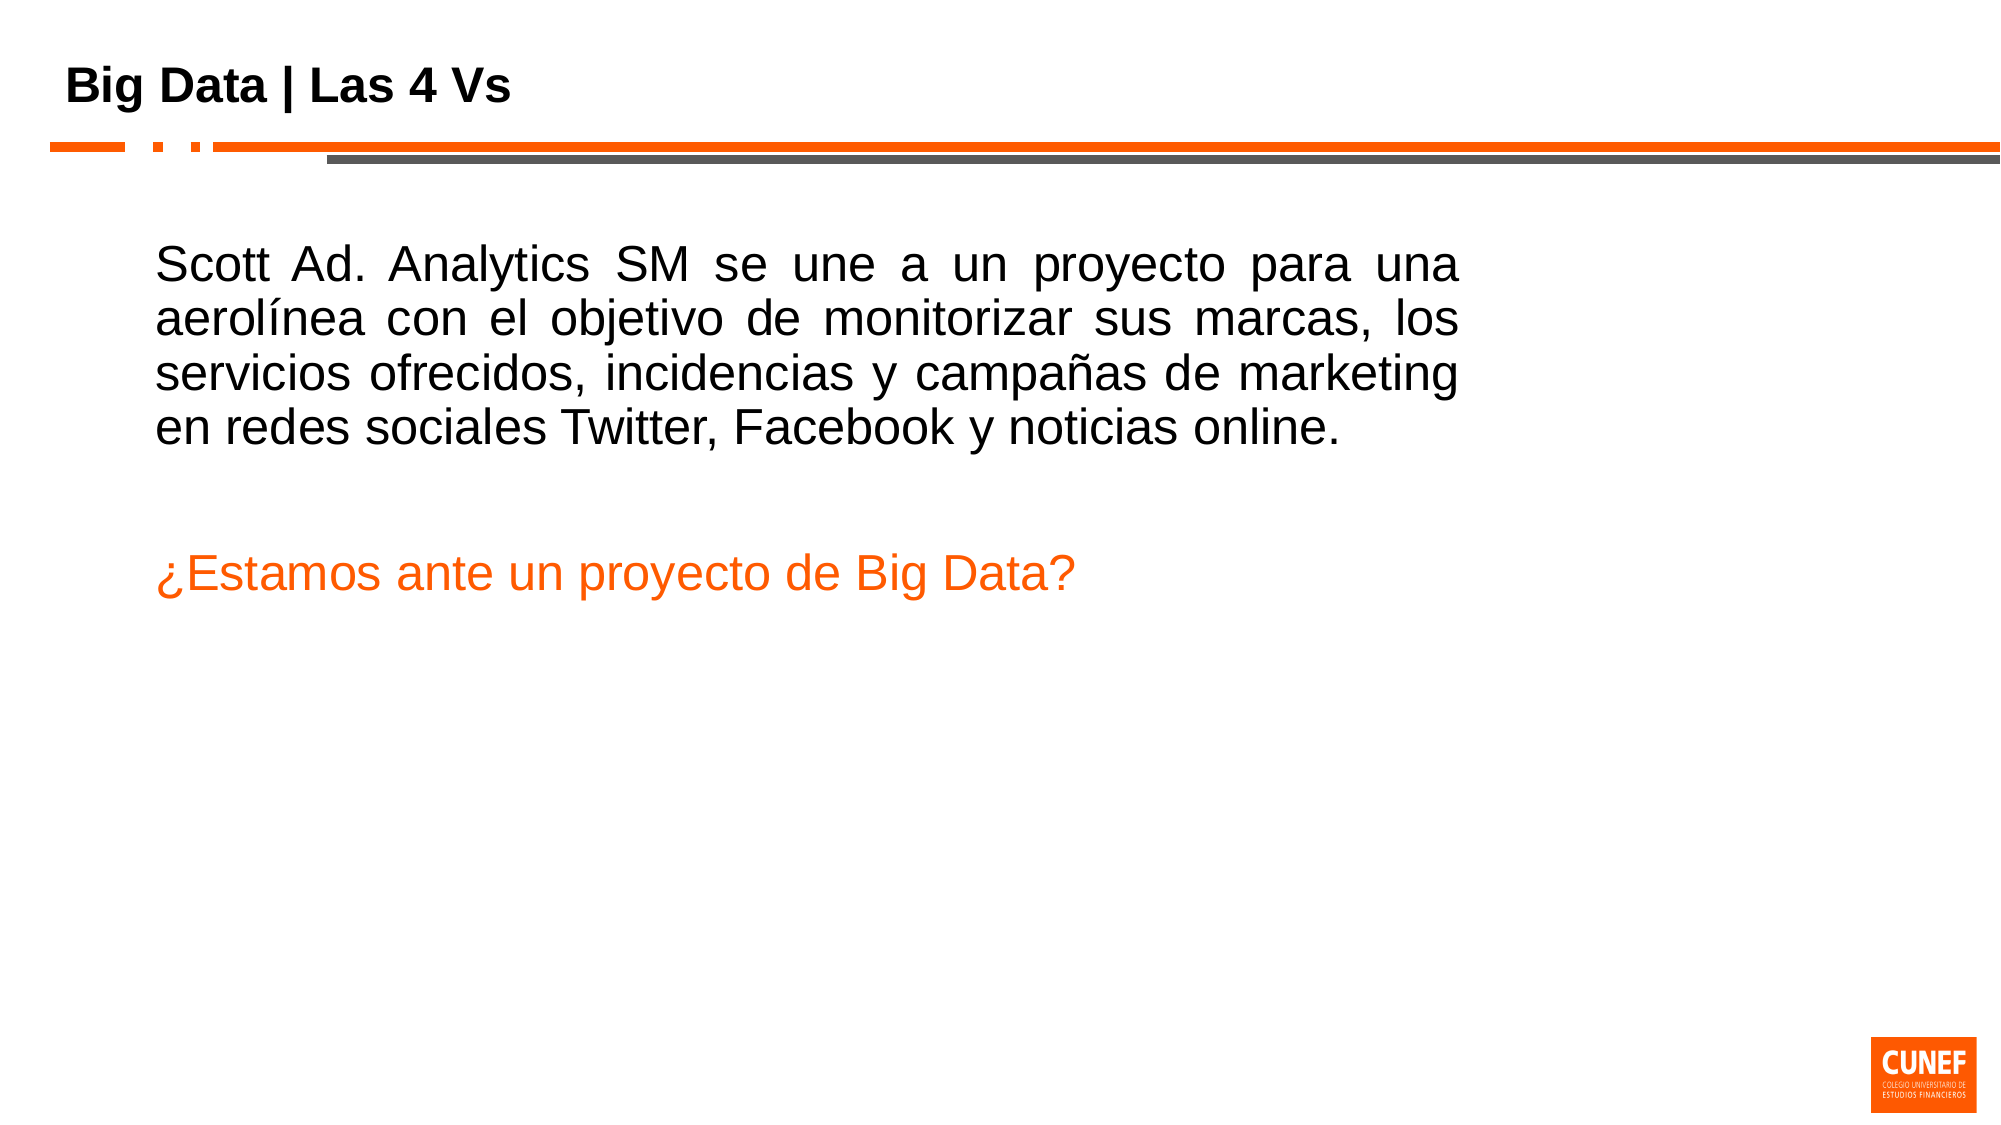

# Big Data | Las 4 Vs
Scott Ad. Analytics SM se une a un proyecto para una aerolínea con el objetivo de monitorizar sus marcas, los servicios ofrecidos, incidencias y campañas de marketing en redes sociales Twitter, Facebook y noticias online.

¿Estamos ante un proyecto de Big Data?